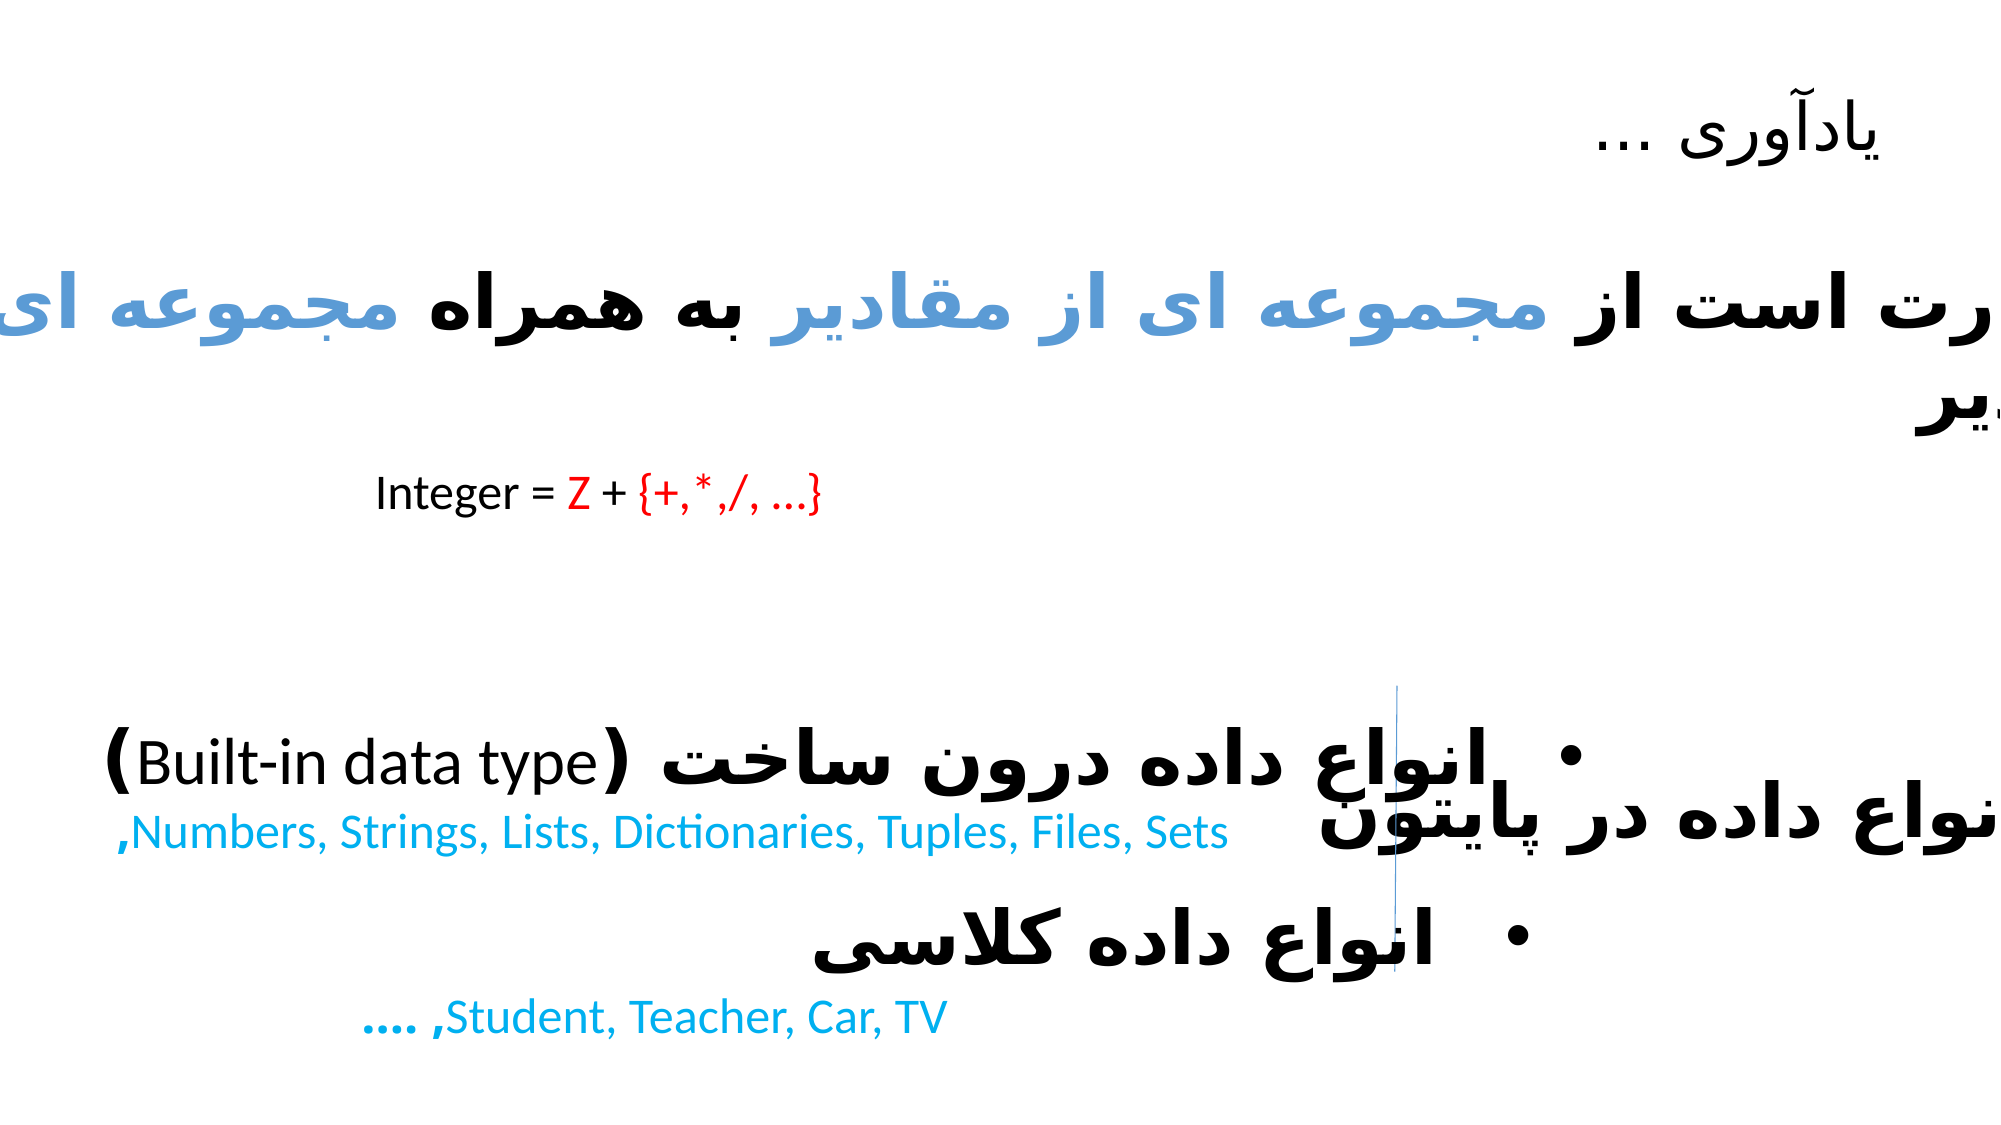

یادآوری ...
یک نوع داده عبارت است از مجموعه ای از مقادیر به همراه مجموعه ای از عملگرها
بر روی آن مقادیر
Integer = Z + {+,*,/, …}
انواع داده درون ساخت (Built-in data type)
انواع داده در پایتون
Numbers, Strings, Lists, Dictionaries, Tuples, Files, Sets,
انواع داده کلاسی
Student, Teacher, Car, TV, ….